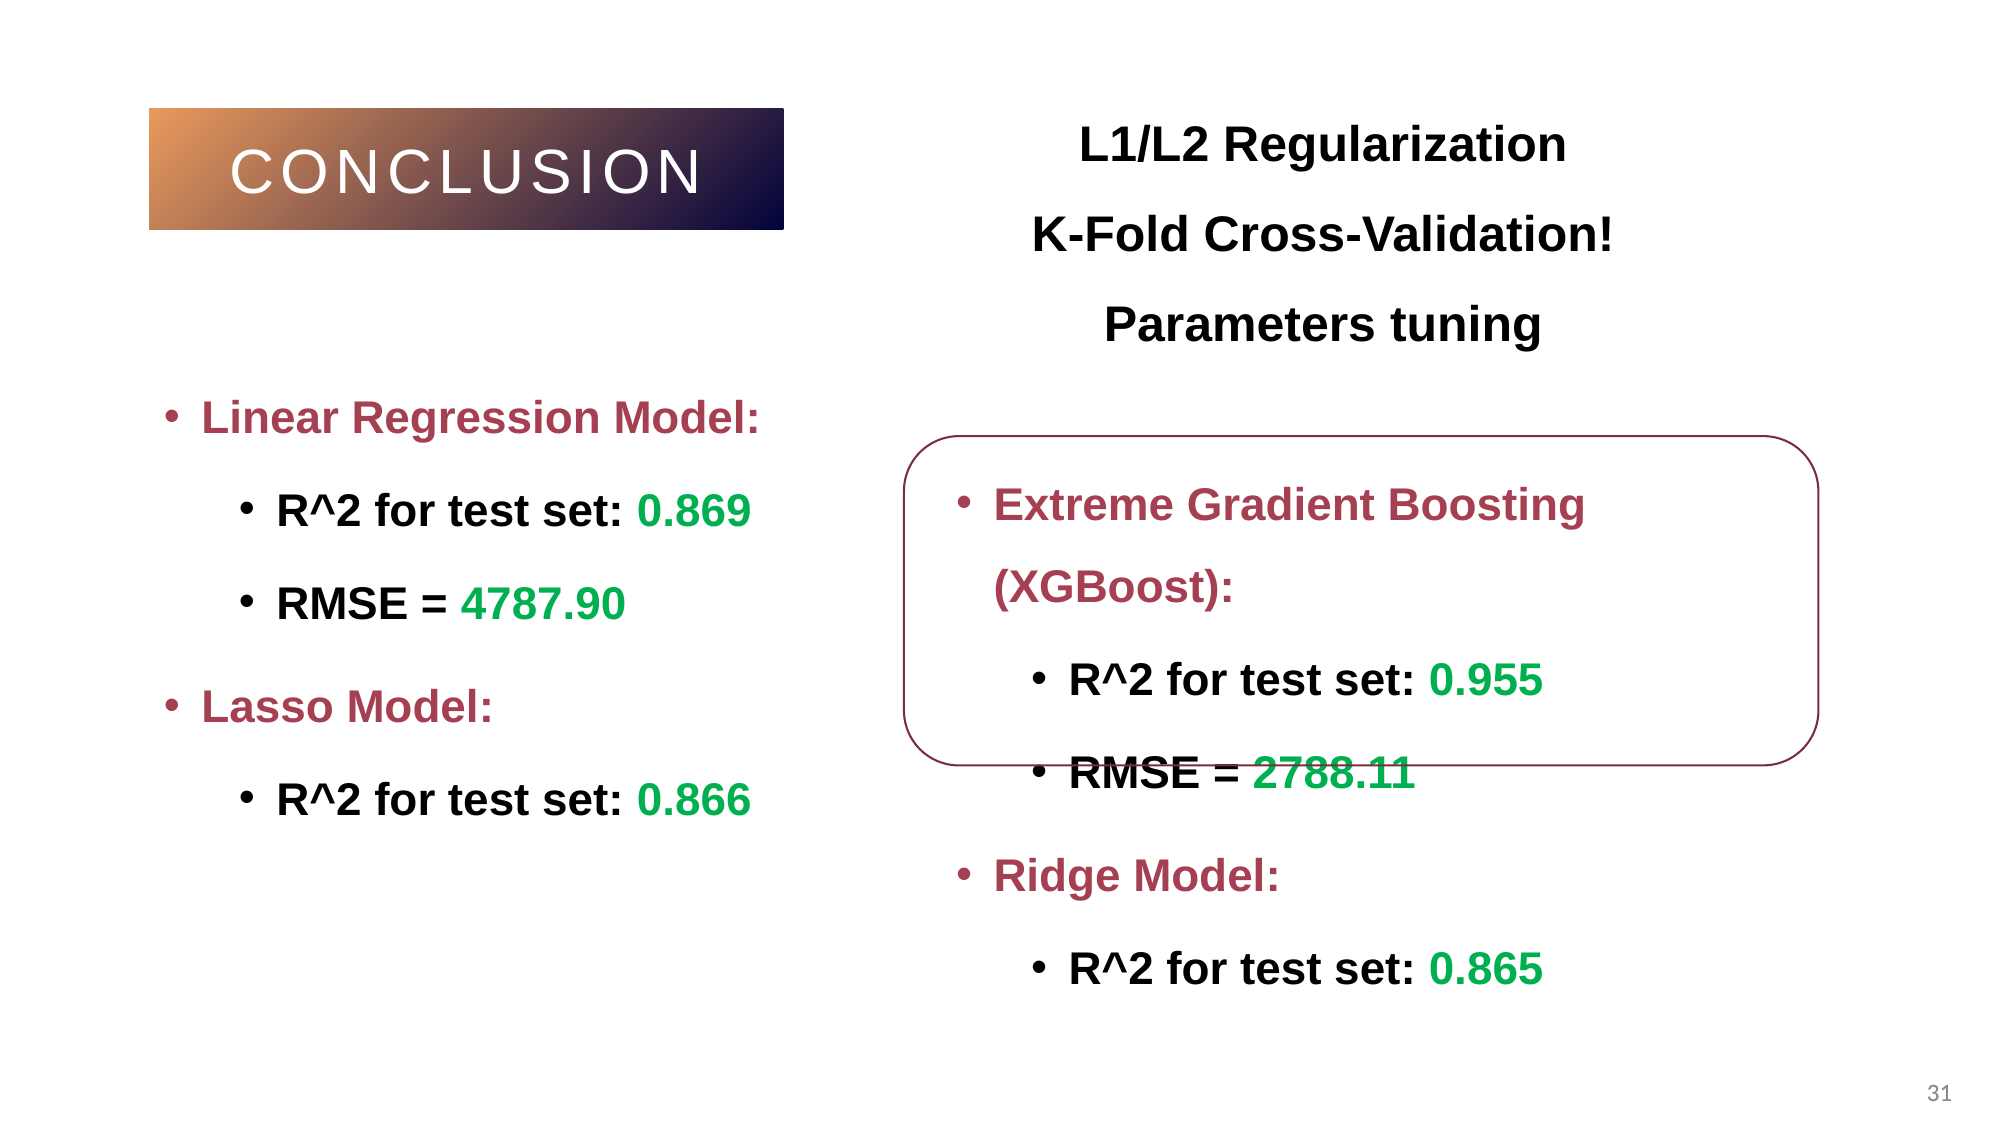

L1/L2 Regularization
K-Fold Cross-Validation!
Parameters tuning

CONCLUSION

Linear Regression Model:
R^2 for test set: 0.869
RMSE = 4787.90
Lasso Model:
R^2 for test set: 0.866

Extreme Gradient Boosting (XGBoost):
R^2 for test set: 0.955
RMSE = 2788.11
Ridge Model:
R^2 for test set: 0.865

31